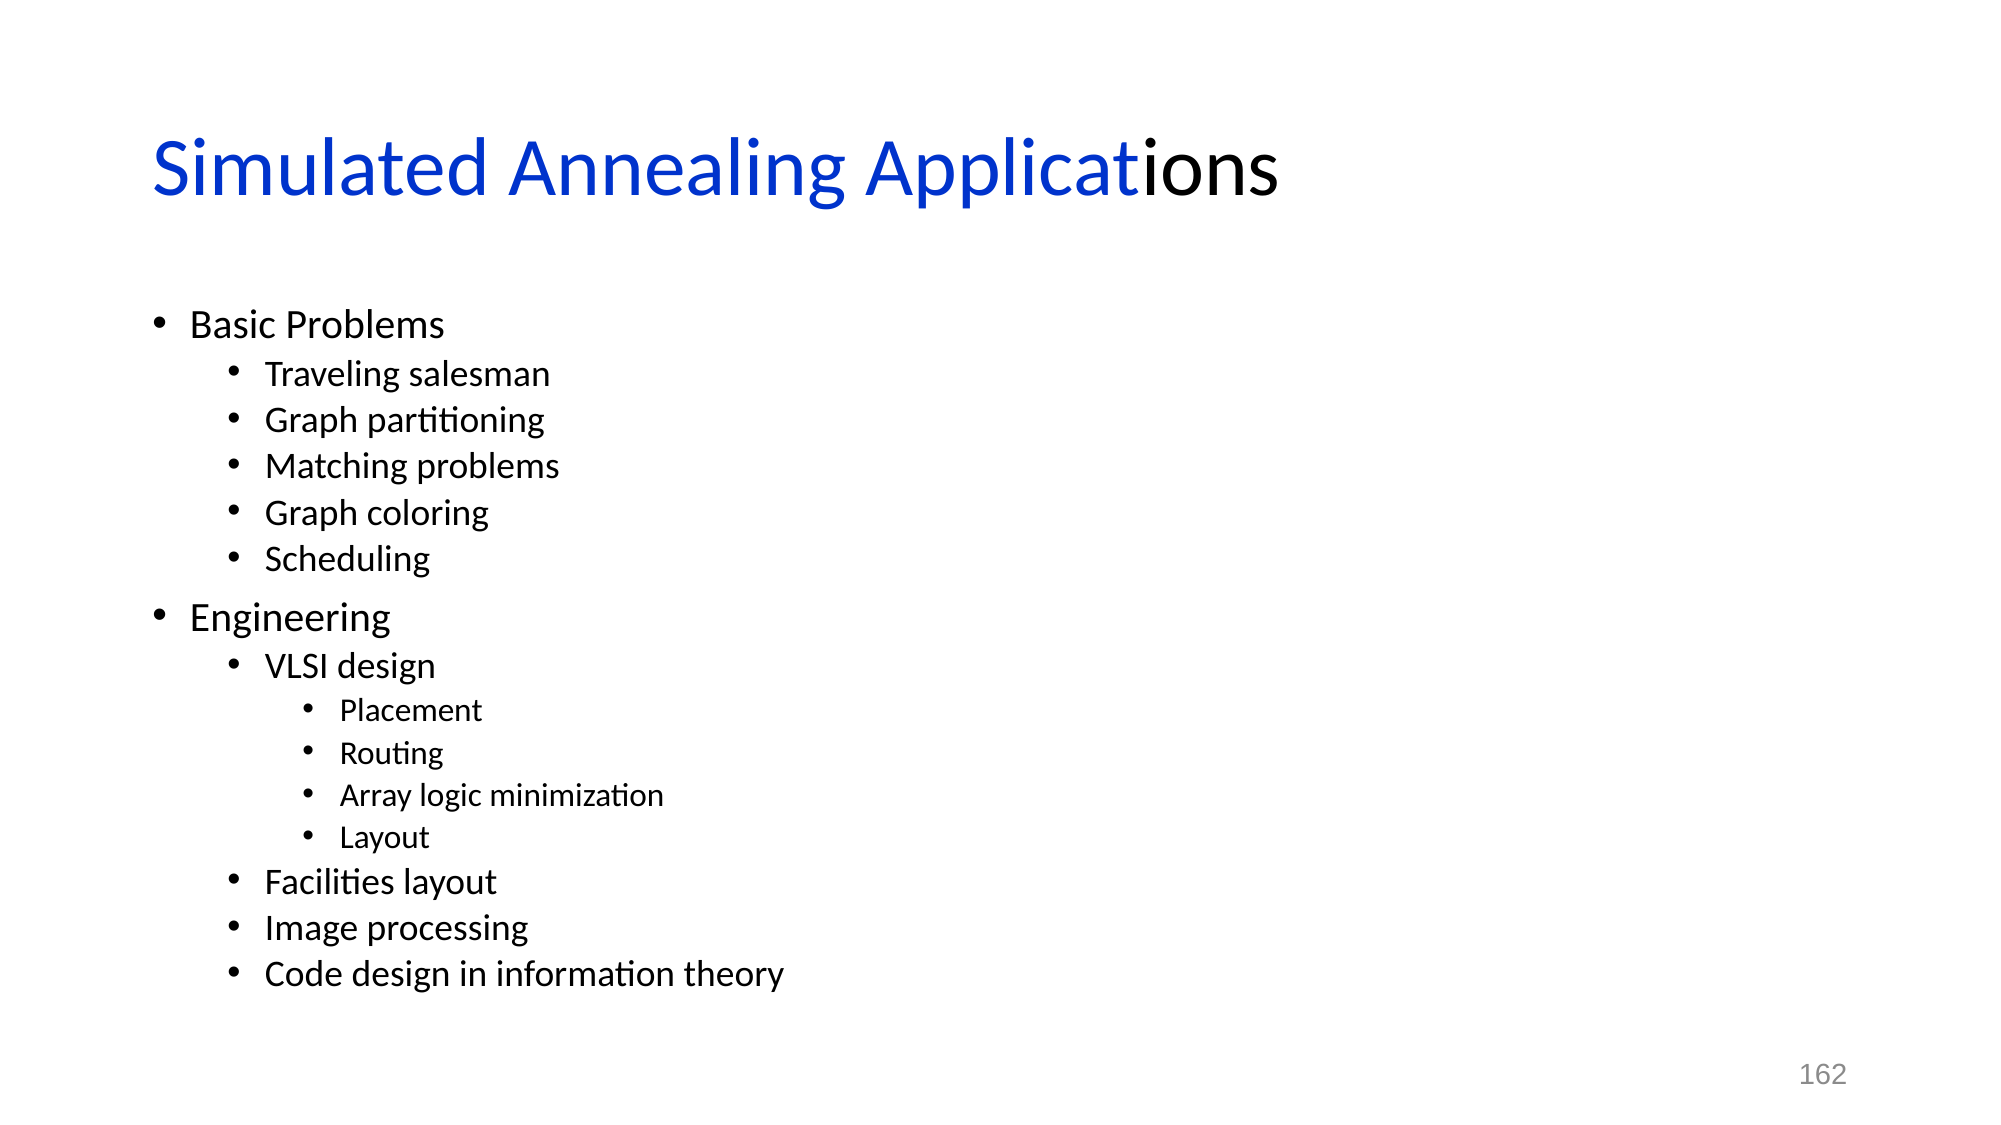

# Simulated Annealing Applications
Basic Problems
Traveling salesman
Graph partitioning
Matching problems
Graph coloring
Scheduling
Engineering
VLSI design
Placement
Routing
Array logic minimization
Layout
Facilities layout
Image processing
Code design in information theory
162